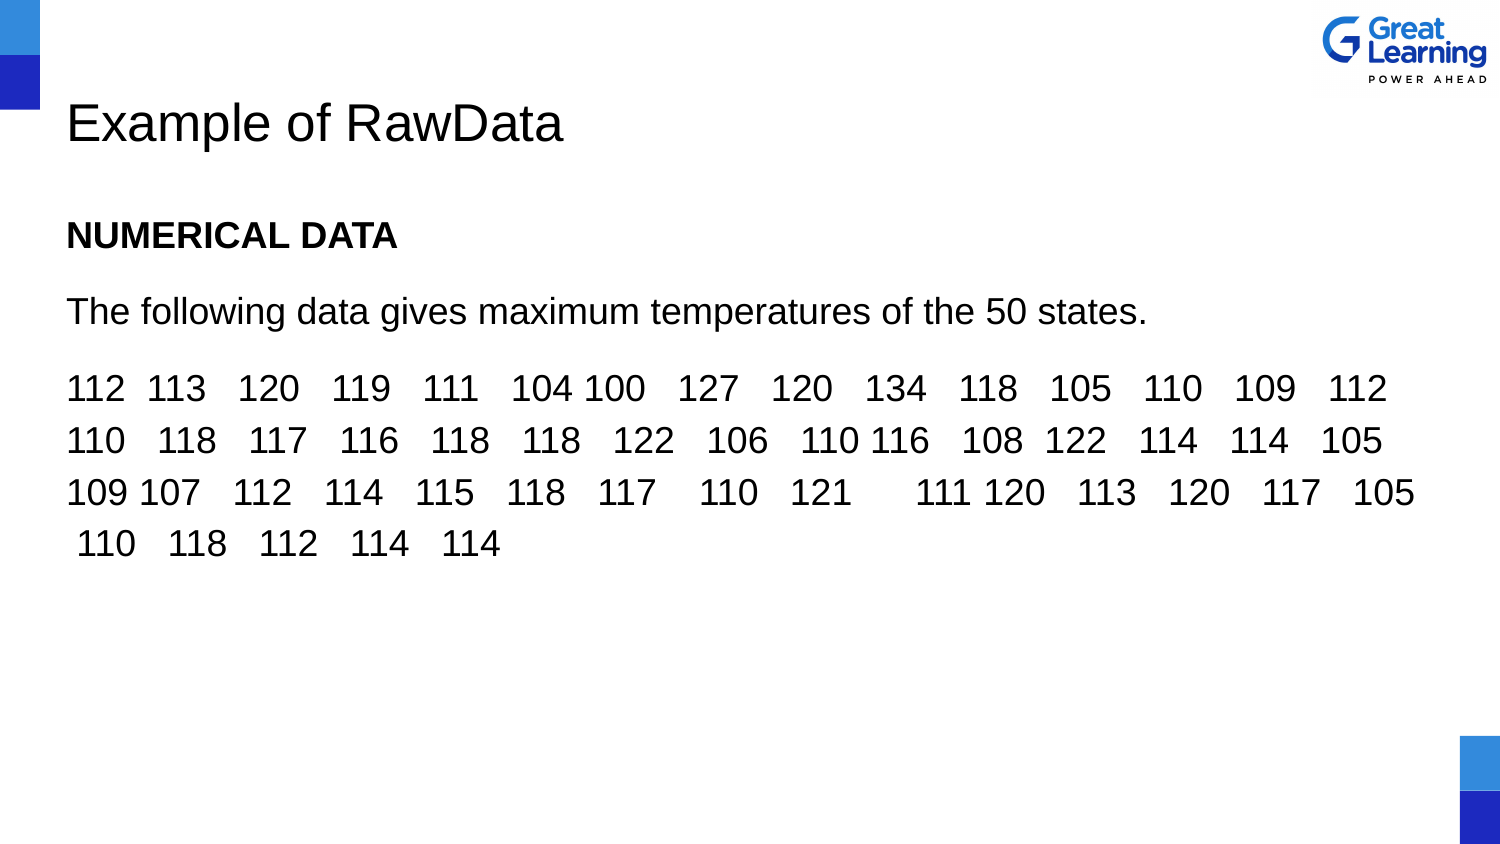

# Example of RawData
NUMERICAL DATA
The following data gives maximum temperatures of the 50 states.
112  113   120   119   111   104 100   127   120   134   118   105   110   109   112    110   118   117   116   118   118   122   106   110 116   108  122   114   114   105   109 107   112   114   115   118   117    110   121      111 120   113   120   117   105   110   118   112   114   114